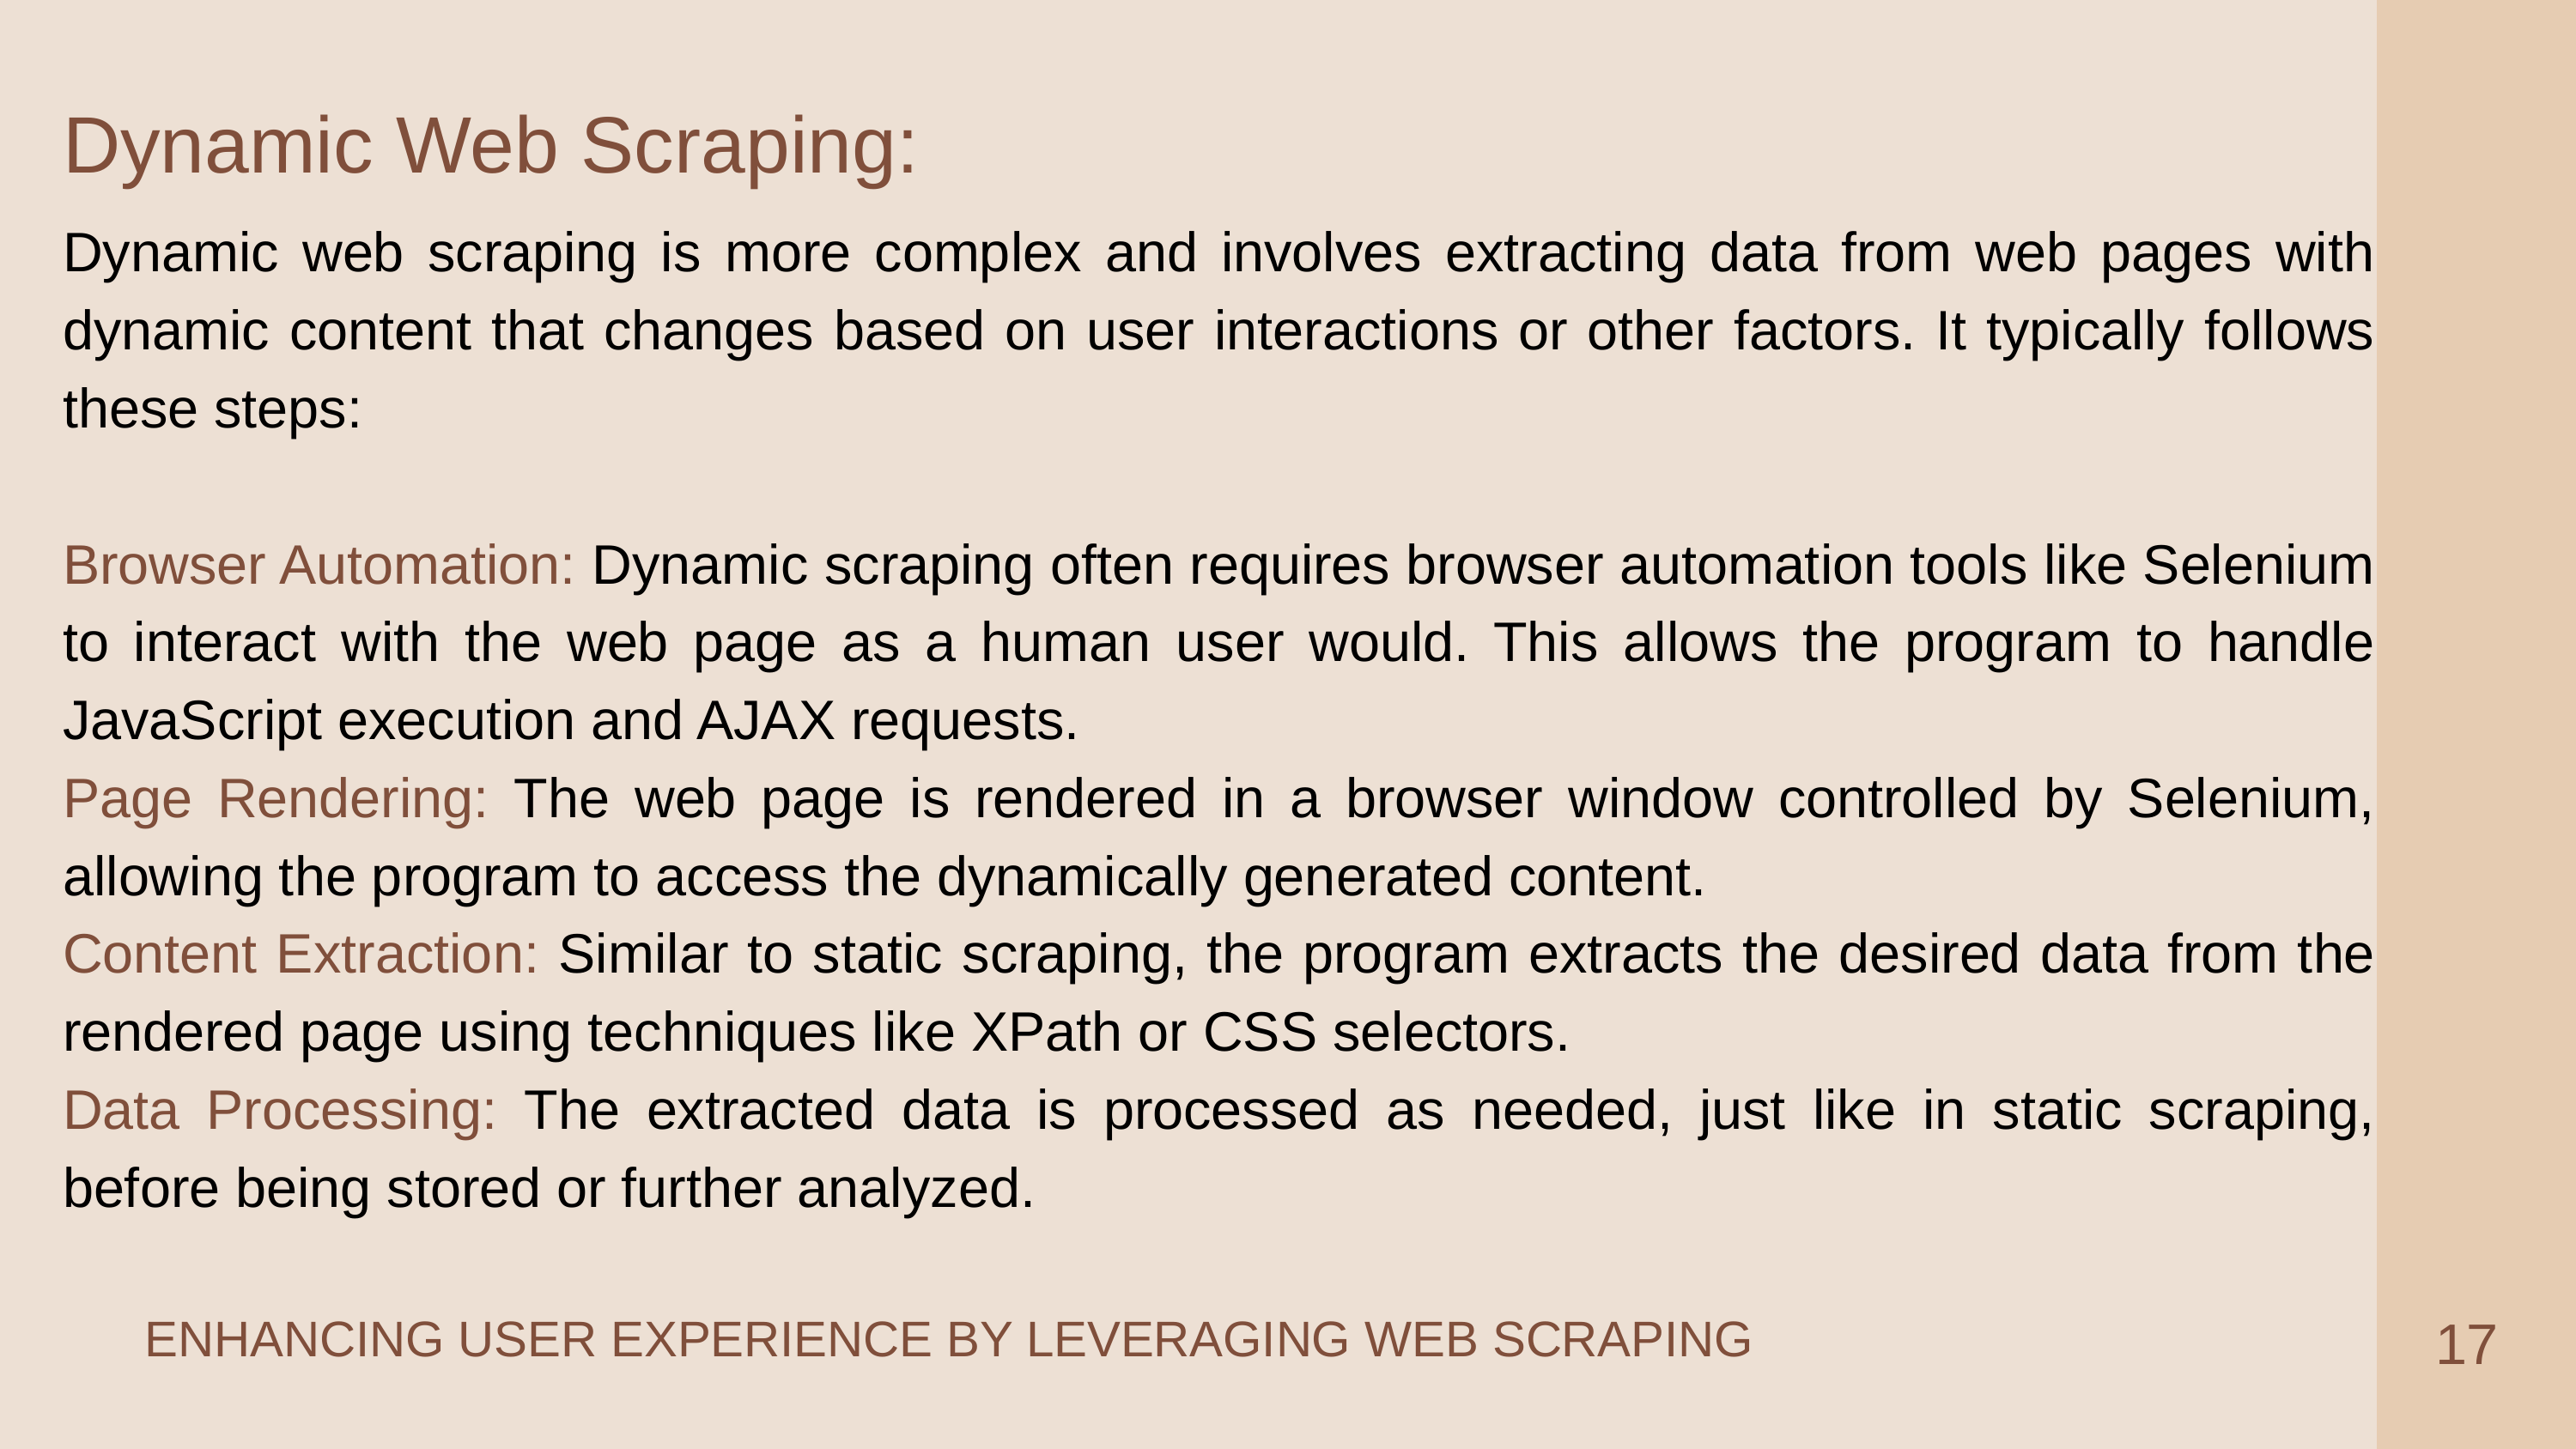

Dynamic Web Scraping:

Dynamic web scraping is more complex and involves extracting data from web pages with dynamic content that changes based on user interactions or other factors. It typically follows these steps:

Browser Automation: Dynamic scraping often requires browser automation tools like Selenium to interact with the web page as a human user would. This allows the program to handle JavaScript execution and AJAX requests.
Page Rendering: The web page is rendered in a browser window controlled by Selenium, allowing the program to access the dynamically generated content.
Content Extraction: Similar to static scraping, the program extracts the desired data from the rendered page using techniques like XPath or CSS selectors.
Data Processing: The extracted data is processed as needed, just like in static scraping, before being stored or further analyzed.

17
ENHANCING USER EXPERIENCE BY LEVERAGING WEB SCRAPING